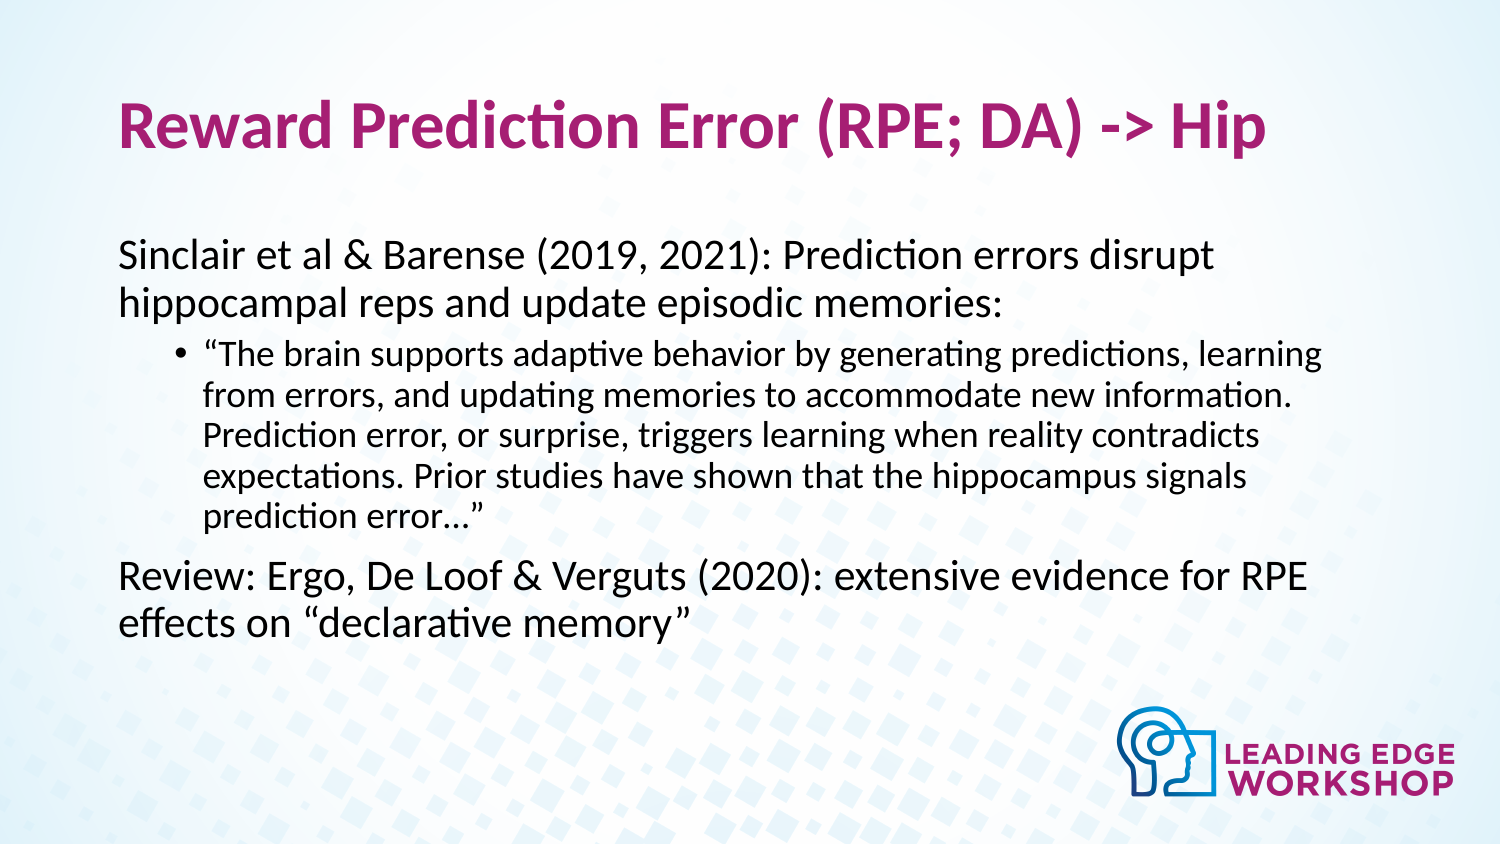

# Reward Prediction Error (RPE; DA) -> Hip
Sinclair et al & Barense (2019, 2021): Prediction errors disrupt hippocampal reps and update episodic memories:
“The brain supports adaptive behavior by generating predictions, learning from errors, and updating memories to accommodate new information. Prediction error, or surprise, triggers learning when reality contradicts expectations. Prior studies have shown that the hippocampus signals prediction error…”
Review: Ergo, De Loof & Verguts (2020): extensive evidence for RPE effects on “declarative memory”